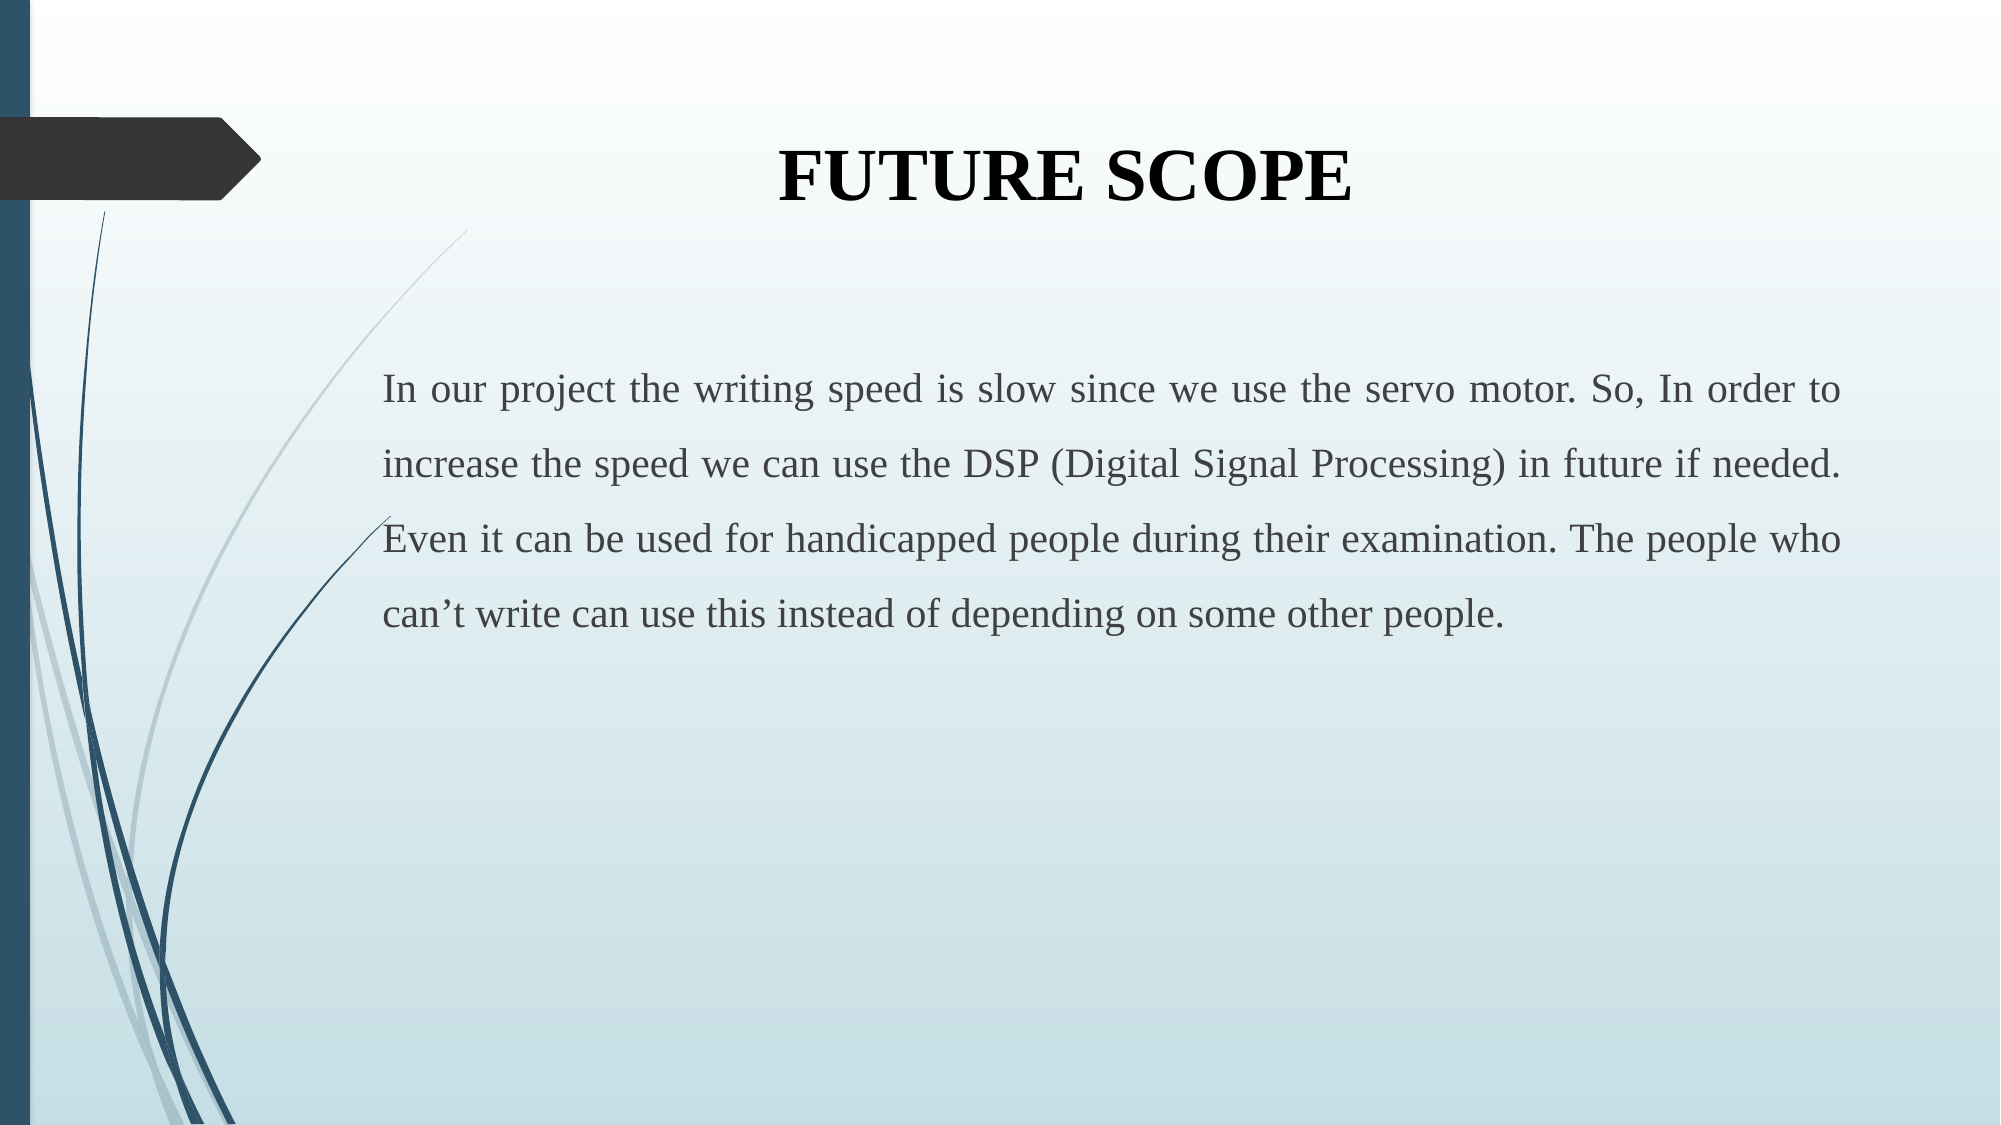

# FUTURE SCOPE
In our project the writing speed is slow since we use the servo motor. So, In order to increase the speed we can use the DSP (Digital Signal Processing) in future if needed. Even it can be used for handicapped people during their examination. The people who can’t write can use this instead of depending on some other people.